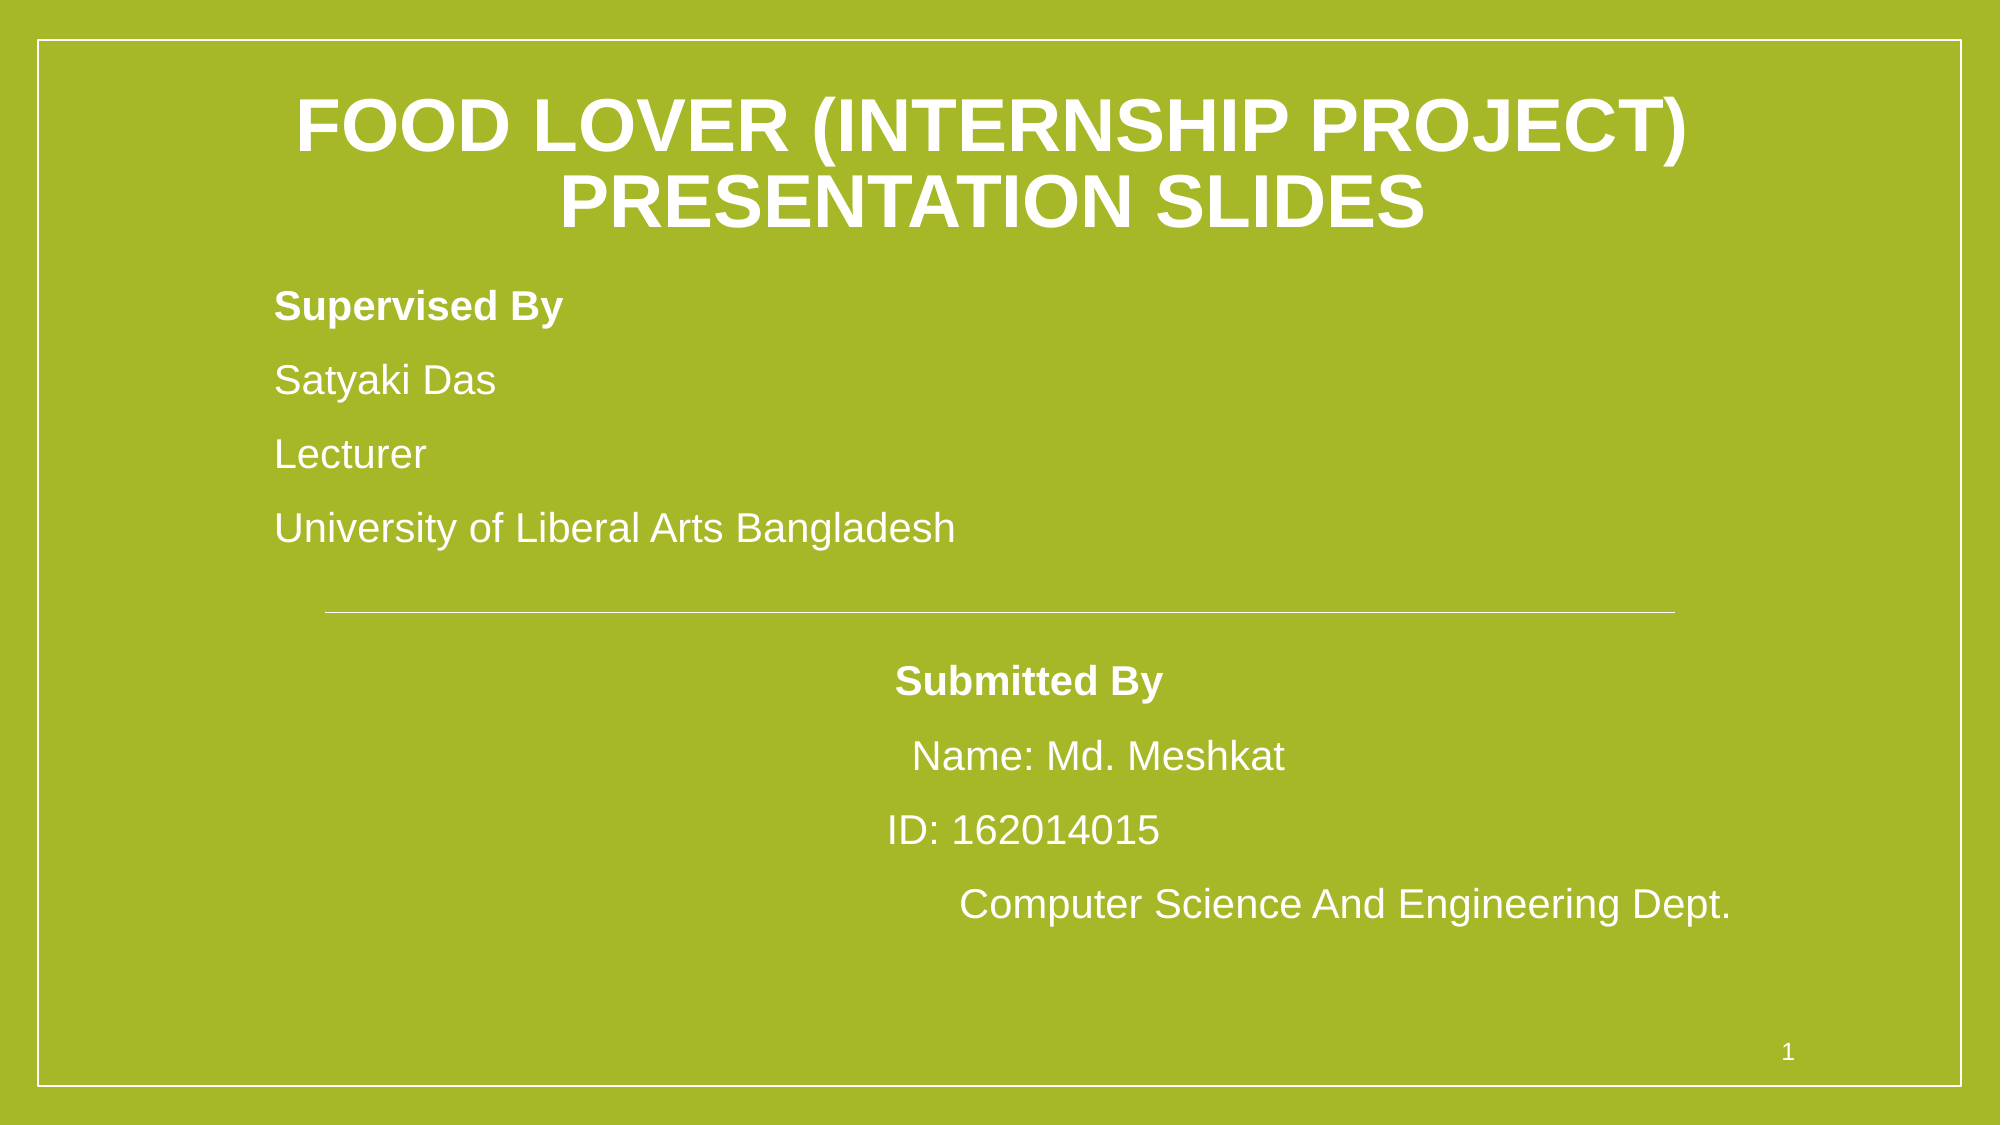

# Food Lover (Internship project) Presentation Slides
 Supervised By
 Satyaki Das
 Lecturer
 University of Liberal Arts Bangladesh

 Submitted By
             Name: Md. Meshkat
ID: 162014015
                                                        Computer Science And Engineering Dept.

1